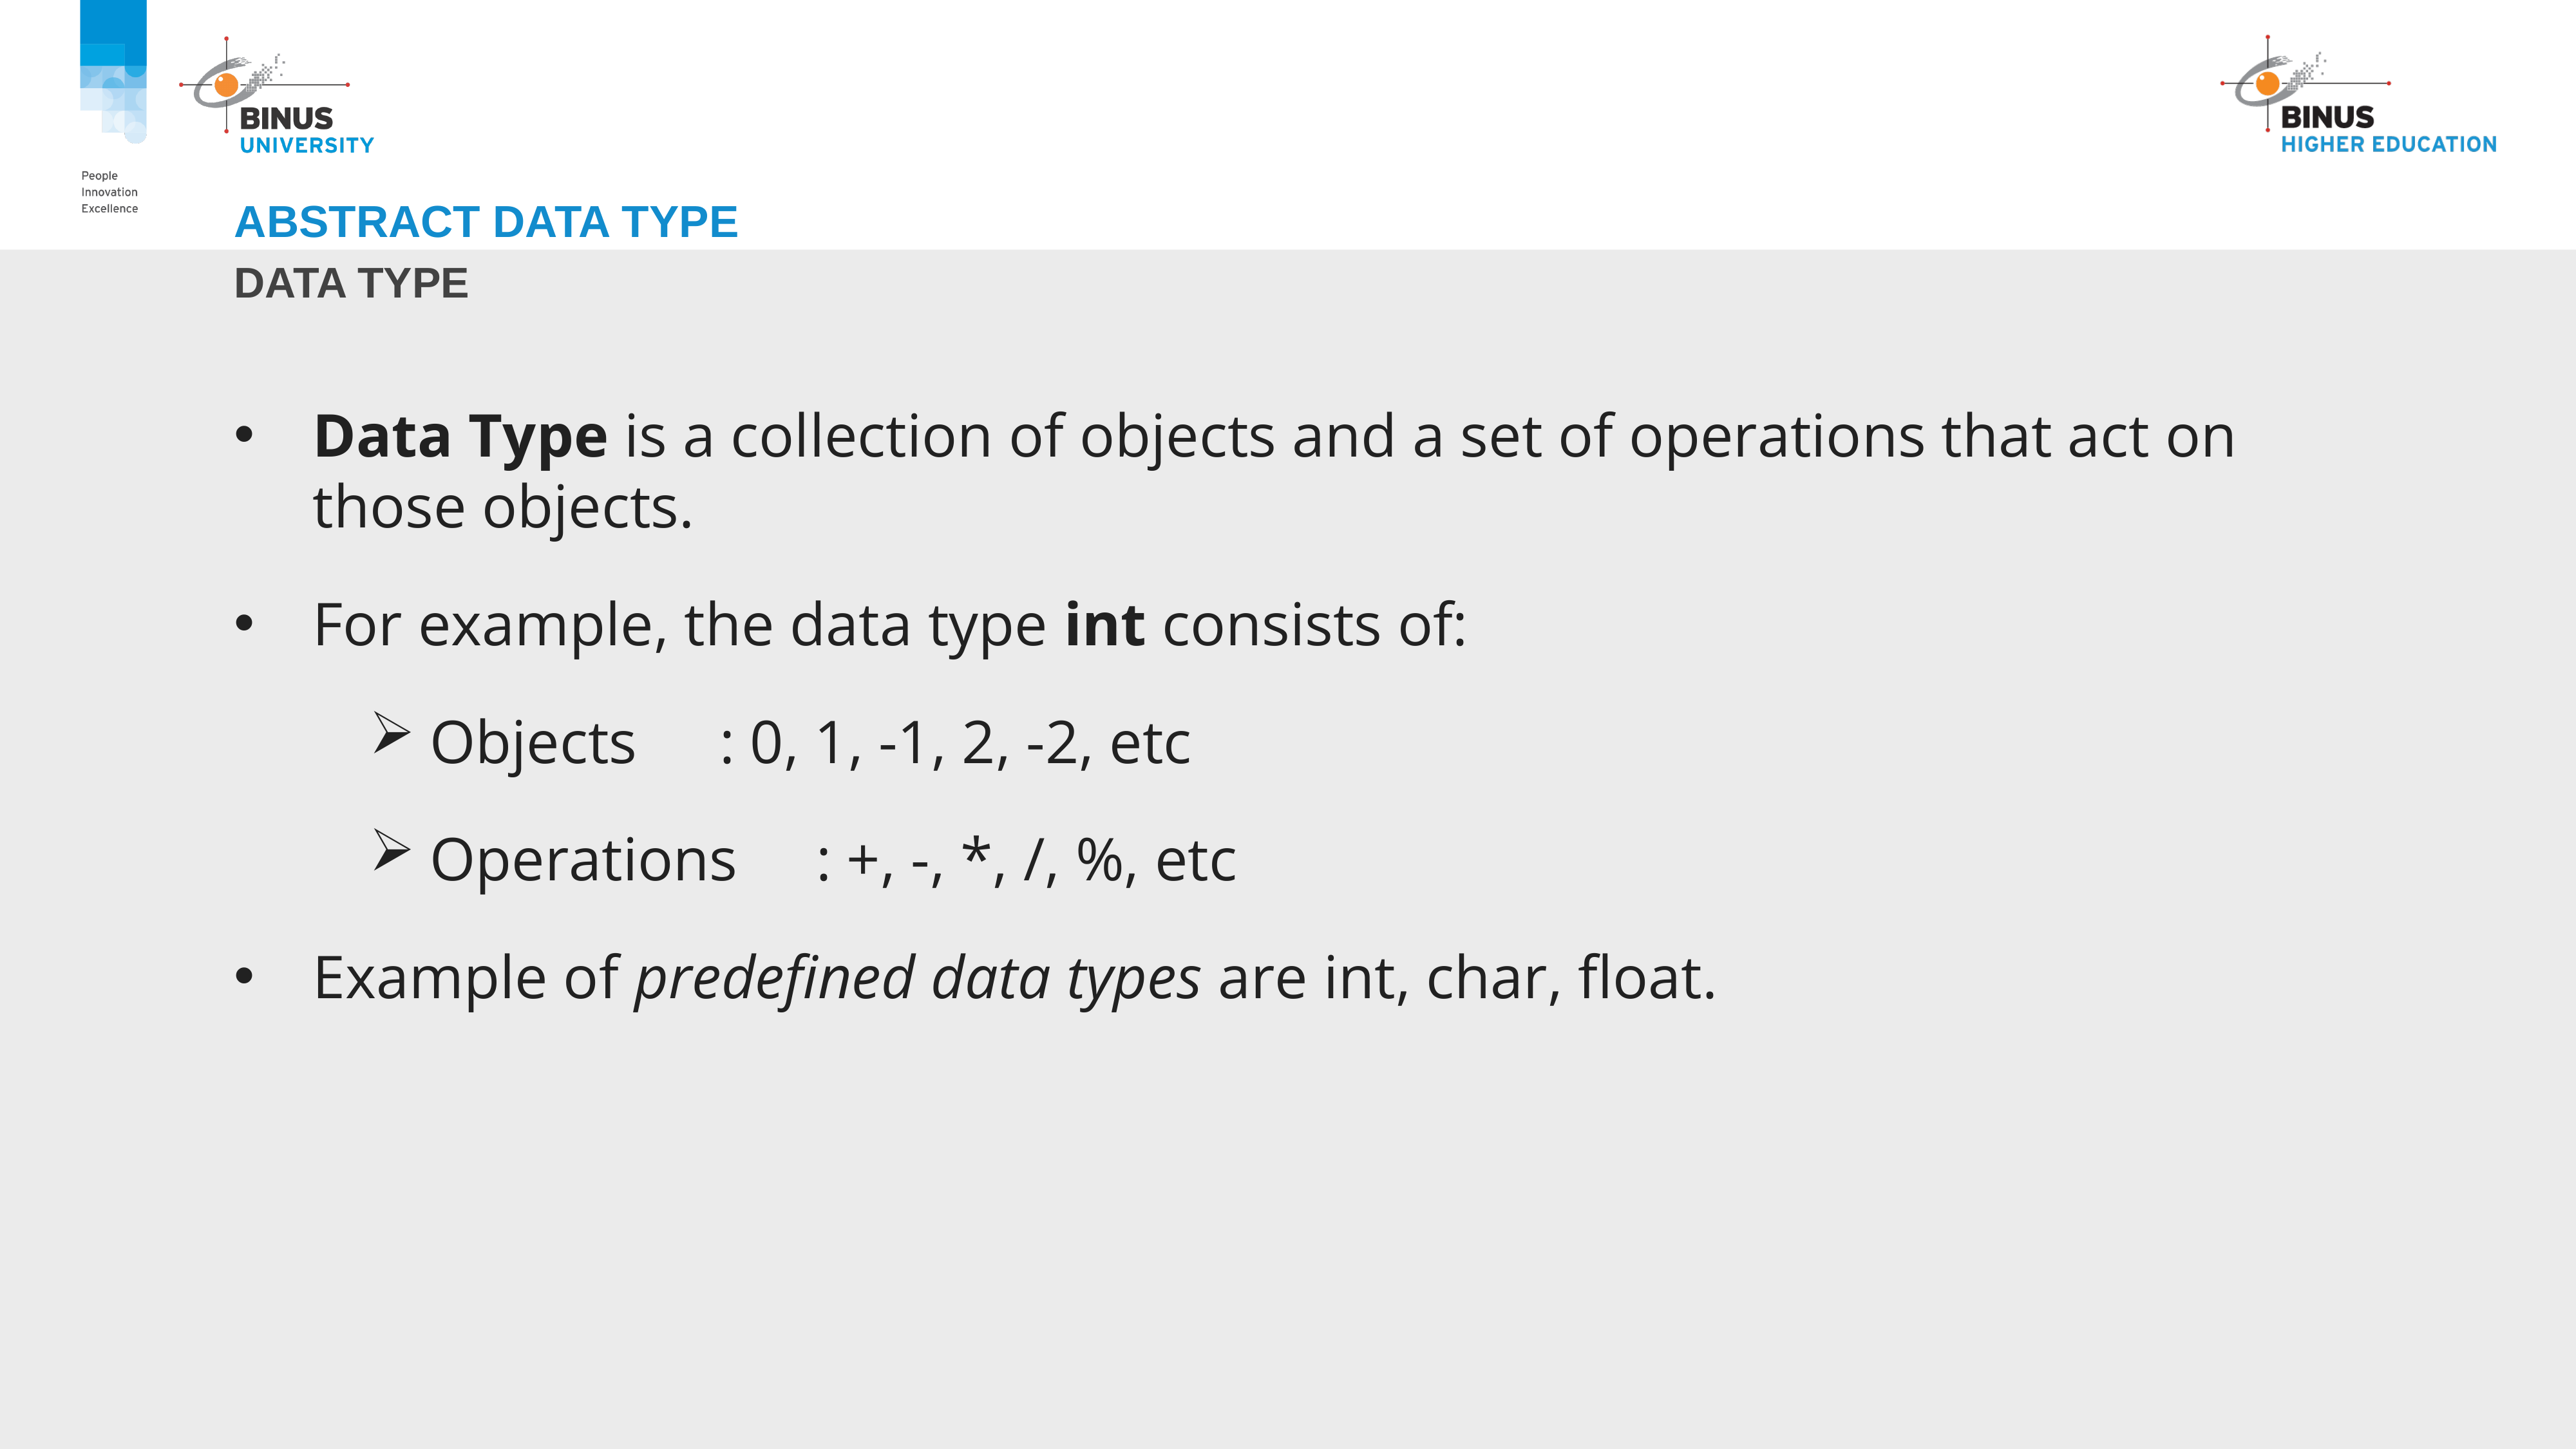

# Abstract data type
Data type
Data Type is a collection of objects and a set of operations that act on those objects.
For example, the data type int consists of:
Objects	: 0, 1, -1, 2, -2, etc
Operations	: +, -, *, /, %, etc
Example of predefined data types are int, char, float.